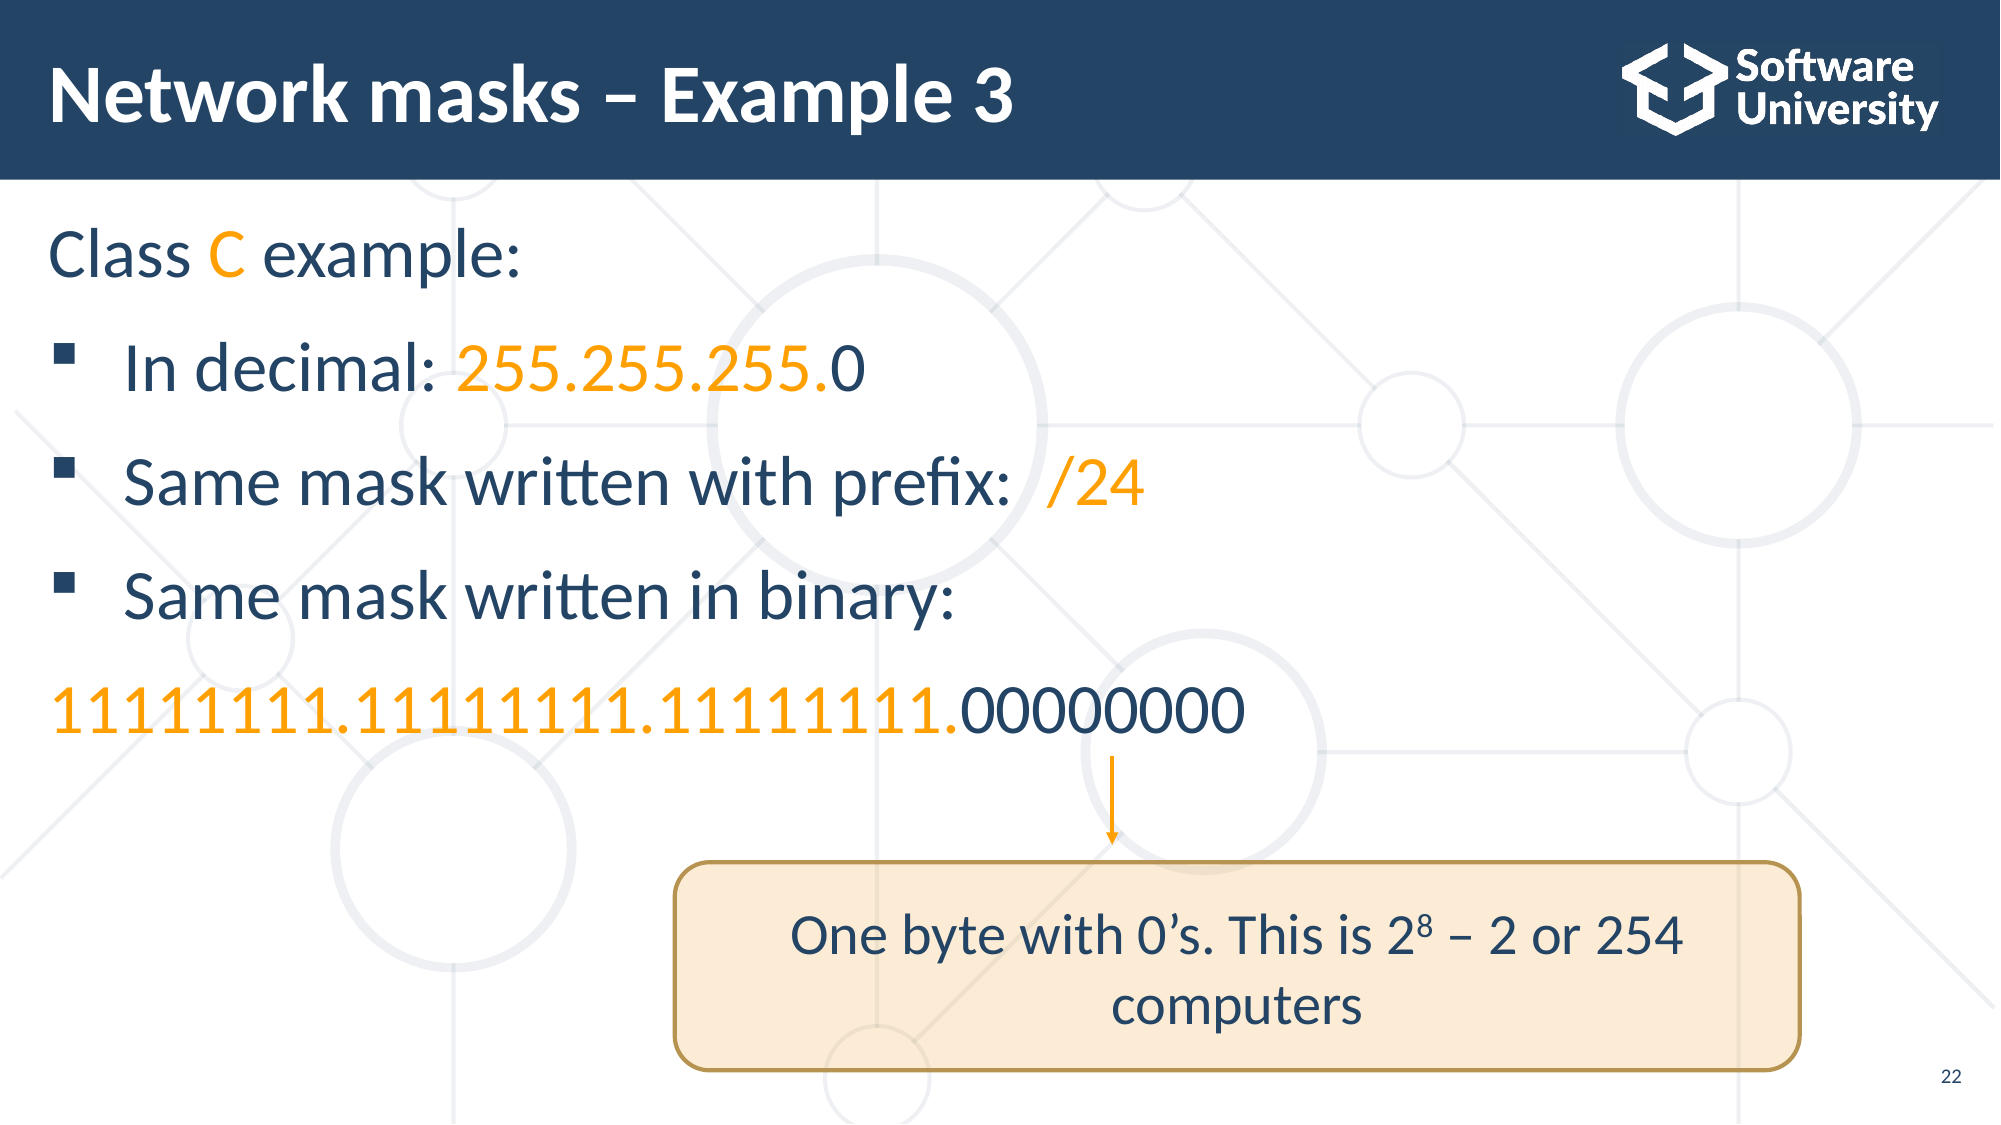

# Network masks – Example 3
Class C example:
In decimal: 255.255.255.0
Same mask written with prefix:  /24
Same mask written in binary:
11111111.11111111.11111111.00000000
One byte with 0’s. This is 28 – 2 or 254 computers
22